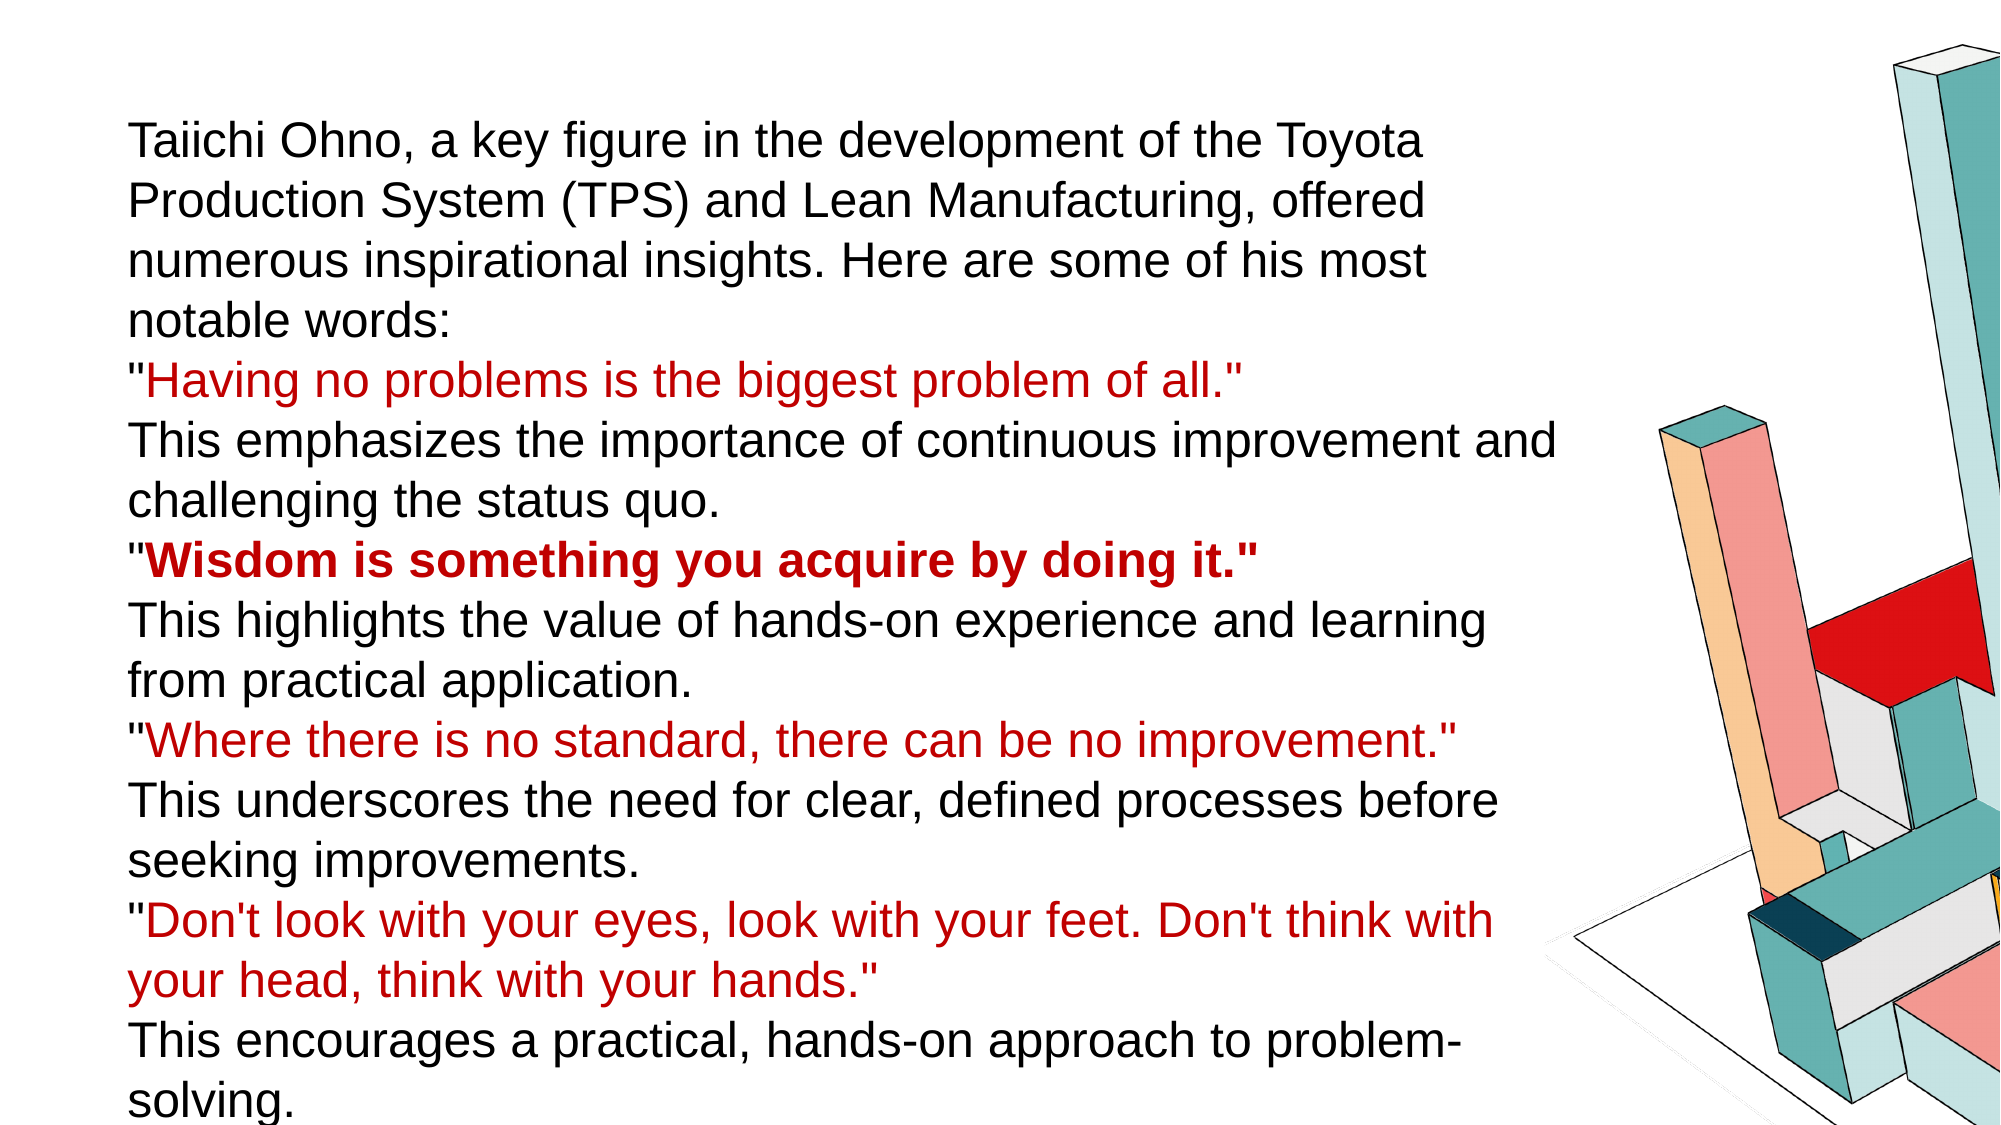

Taiichi Ohno, a key figure in the development of the Toyota Production System (TPS) and Lean Manufacturing, offered numerous inspirational insights. Here are some of his most notable words:
"Having no problems is the biggest problem of all."
This emphasizes the importance of continuous improvement and challenging the status quo.
"Wisdom is something you acquire by doing it."
This highlights the value of hands-on experience and learning from practical application.
"Where there is no standard, there can be no improvement."
This underscores the need for clear, defined processes before seeking improvements.
"Don't look with your eyes, look with your feet. Don't think with your head, think with your hands."
This encourages a practical, hands-on approach to problem-solving.
“Gemba  Walk .